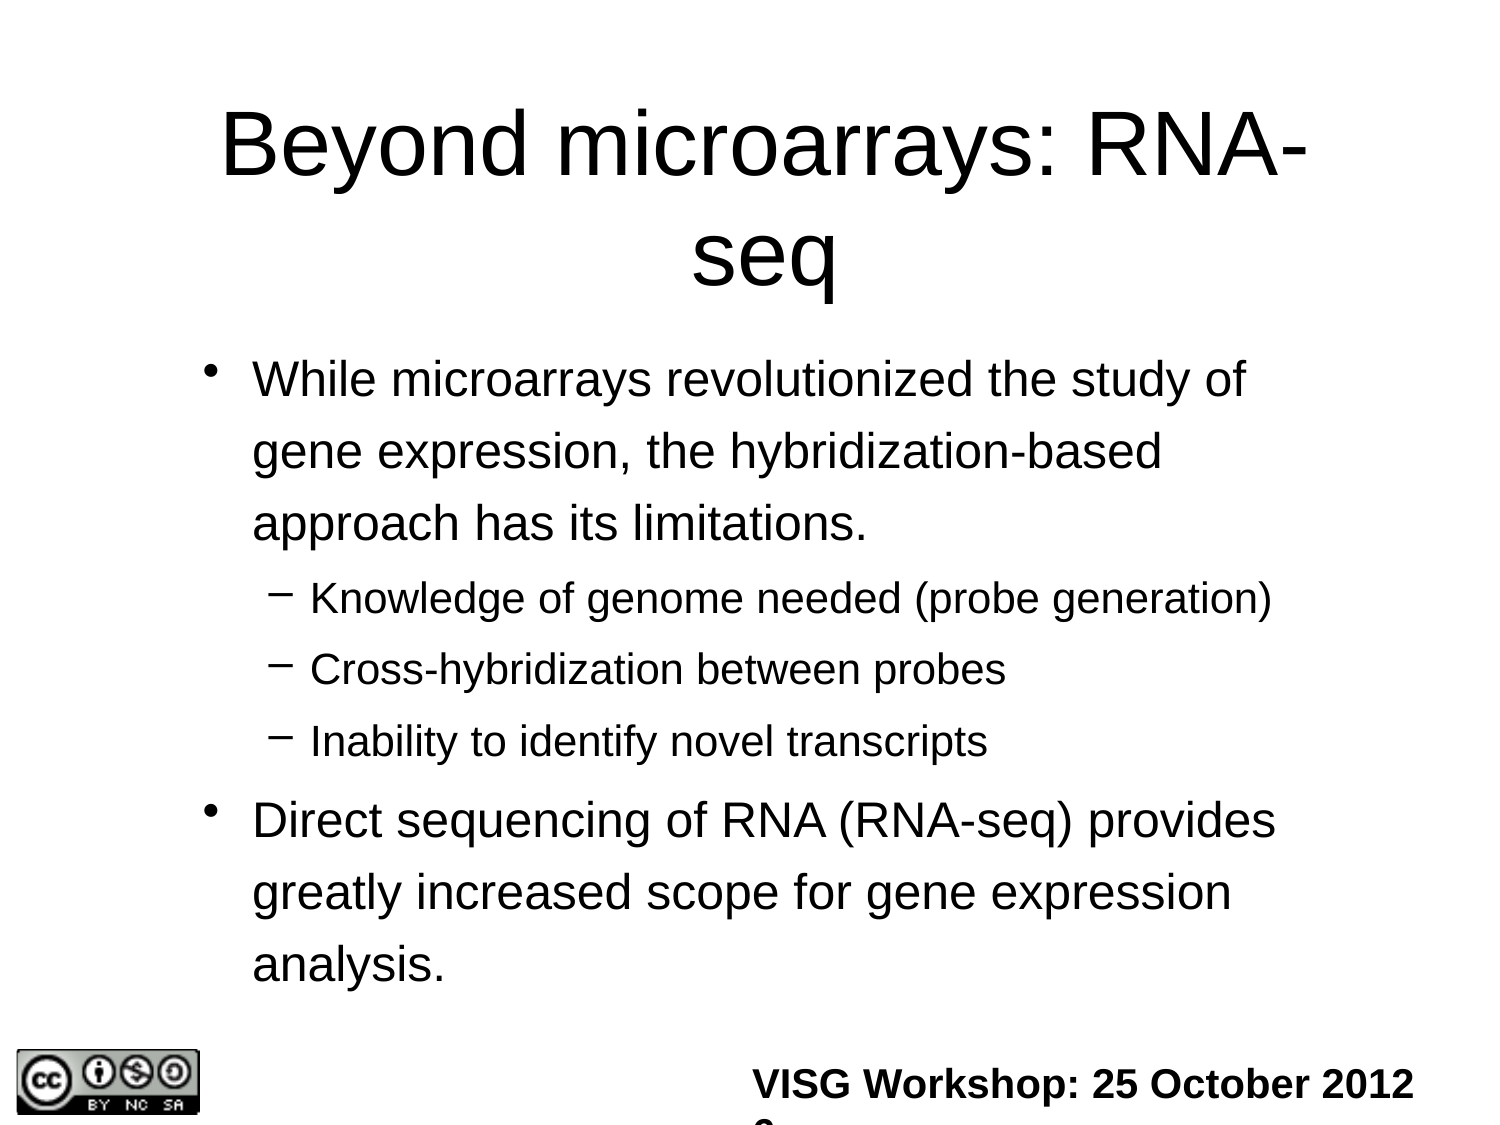

# Beyond microarrays: RNA-seq
While microarrays revolutionized the study of gene expression, the hybridization-based approach has its limitations.
Knowledge of genome needed (probe generation)
Cross-hybridization between probes
Inability to identify novel transcripts
Direct sequencing of RNA (RNA-seq) provides greatly increased scope for gene expression analysis.